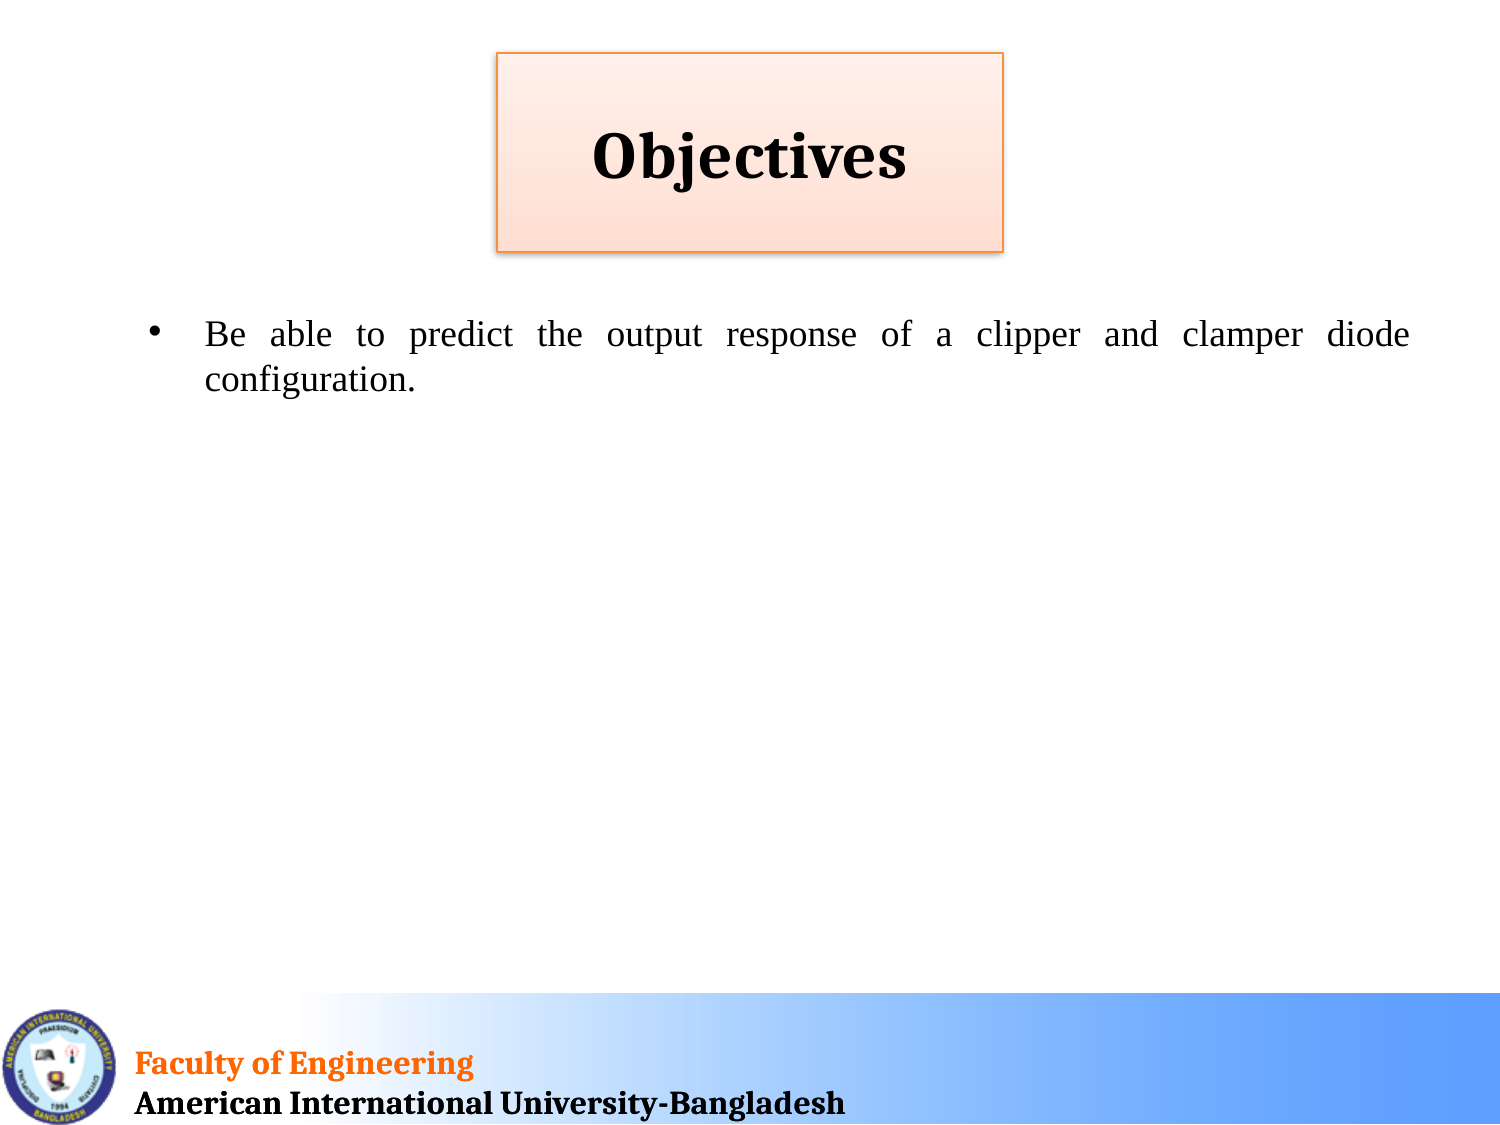

# Objectives
Be able to predict the output response of a clipper and clamper diode configuration.